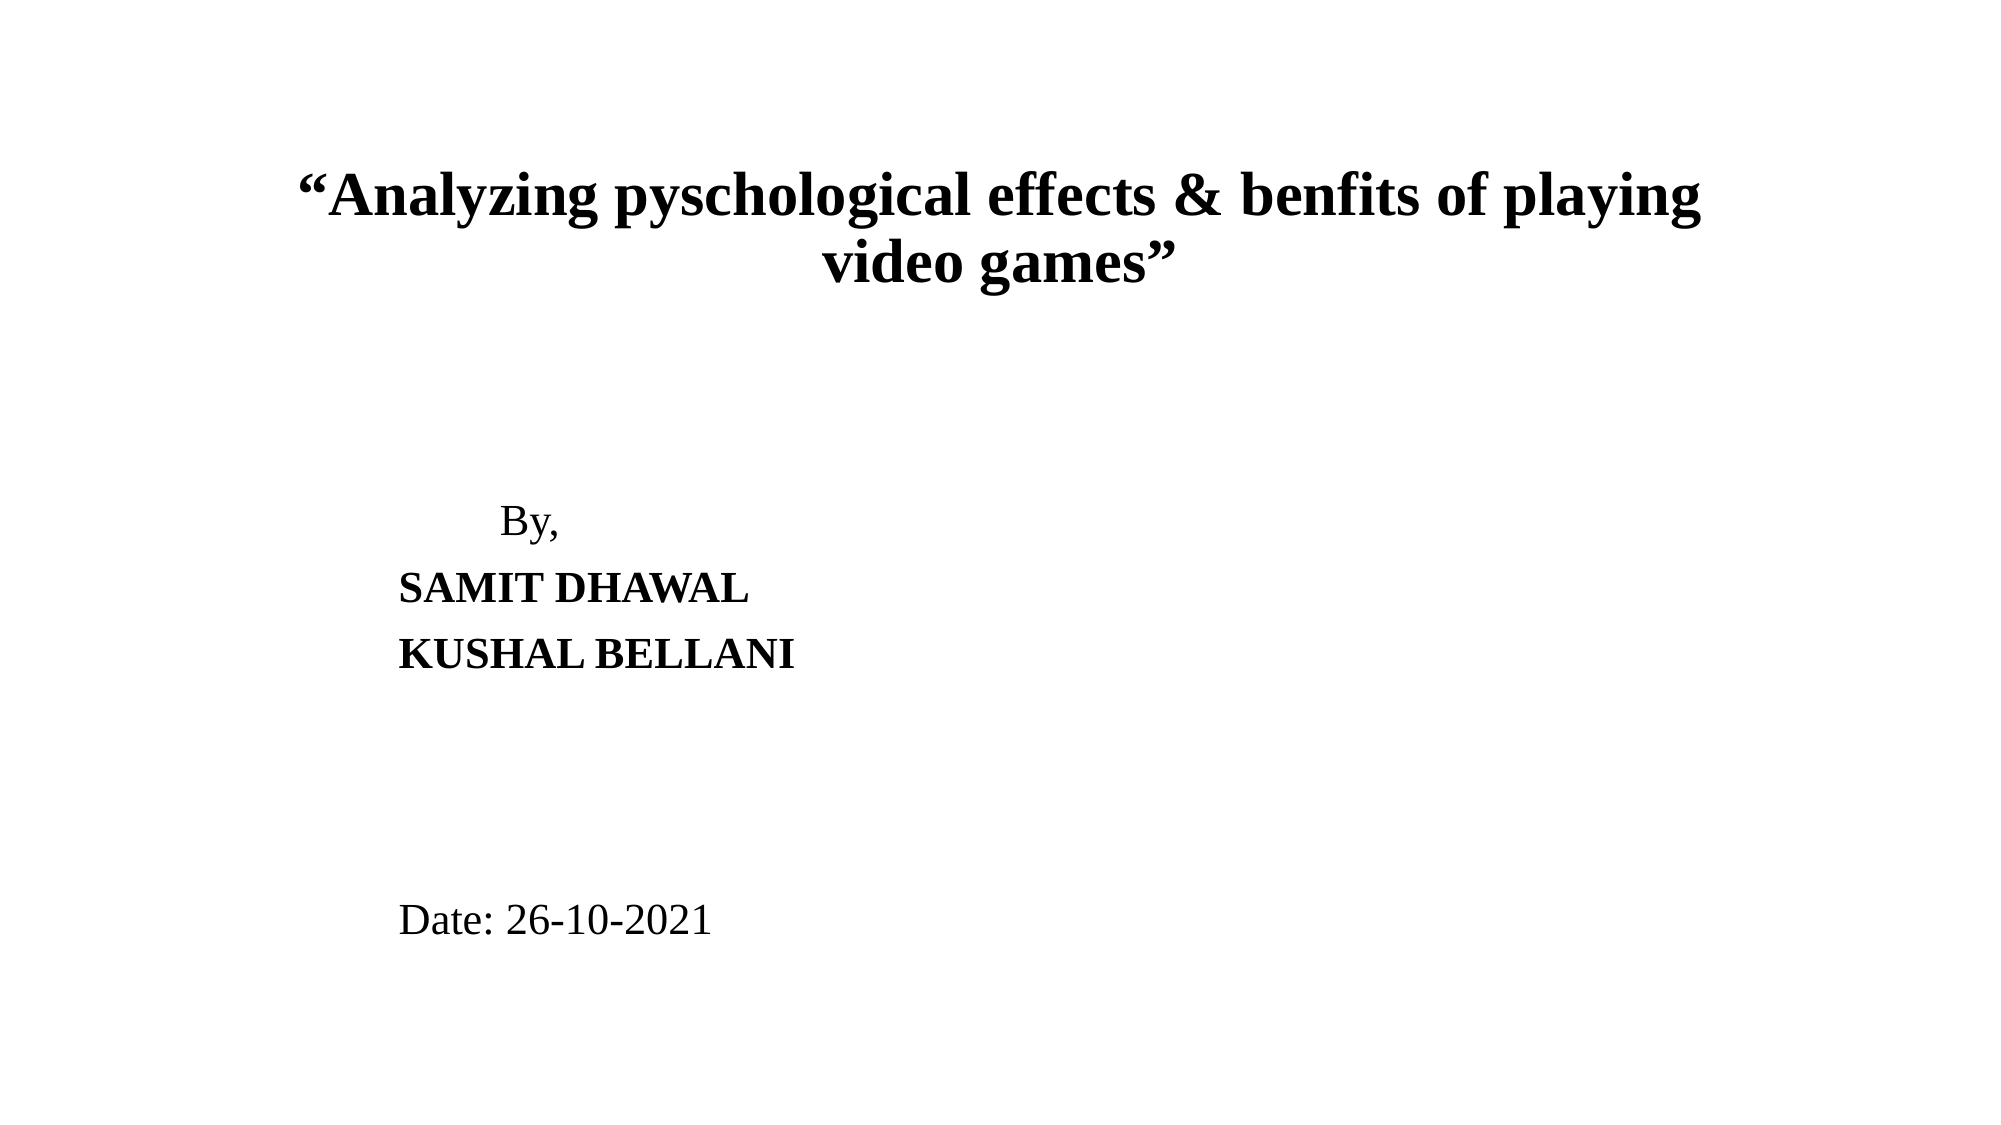

# “Analyzing pyschological effects & benfits of playing video games”

		         By,
			SAMIT DHAWAL
			KUSHAL BELLANI

							Date: 26-10-2021